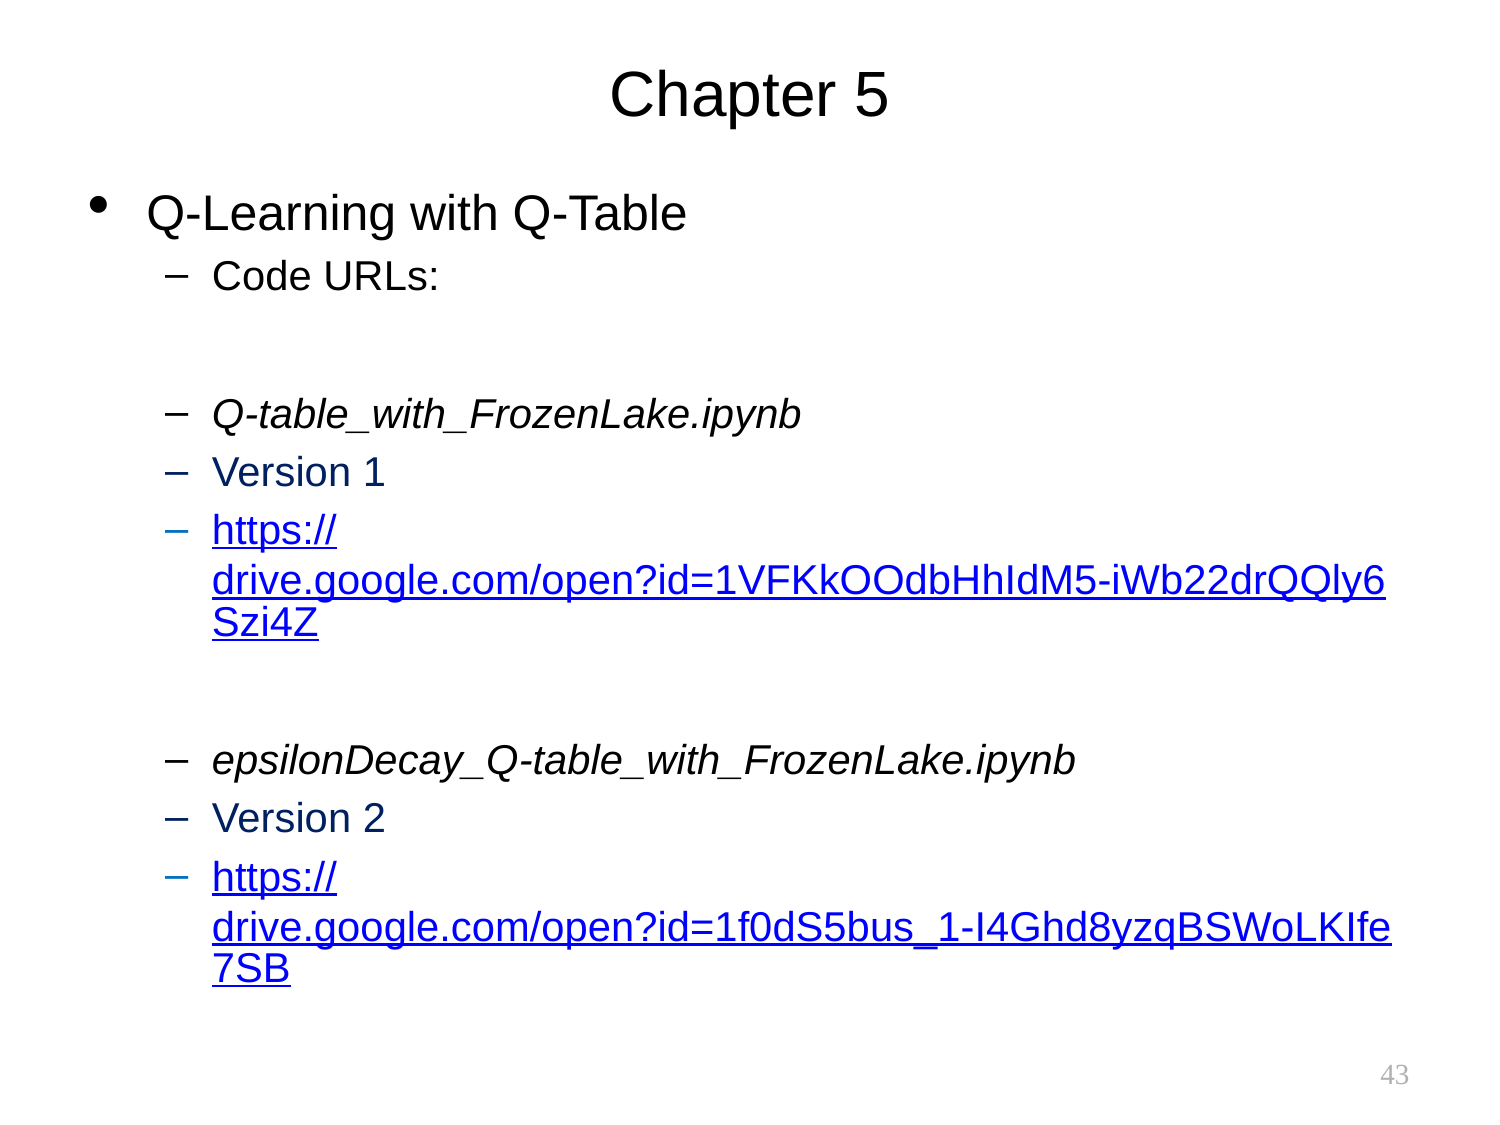

# Chapter 5
Q-Learning with Q-Table
Code URLs:

Q-table_with_FrozenLake.ipynb
Version 1
https://drive.google.com/open?id=1VFKkOOdbHhIdM5-iWb22drQQly6Szi4Z

epsilonDecay_Q-table_with_FrozenLake.ipynb
Version 2
https://drive.google.com/open?id=1f0dS5bus_1-I4Ghd8yzqBSWoLKIfe7SB

43